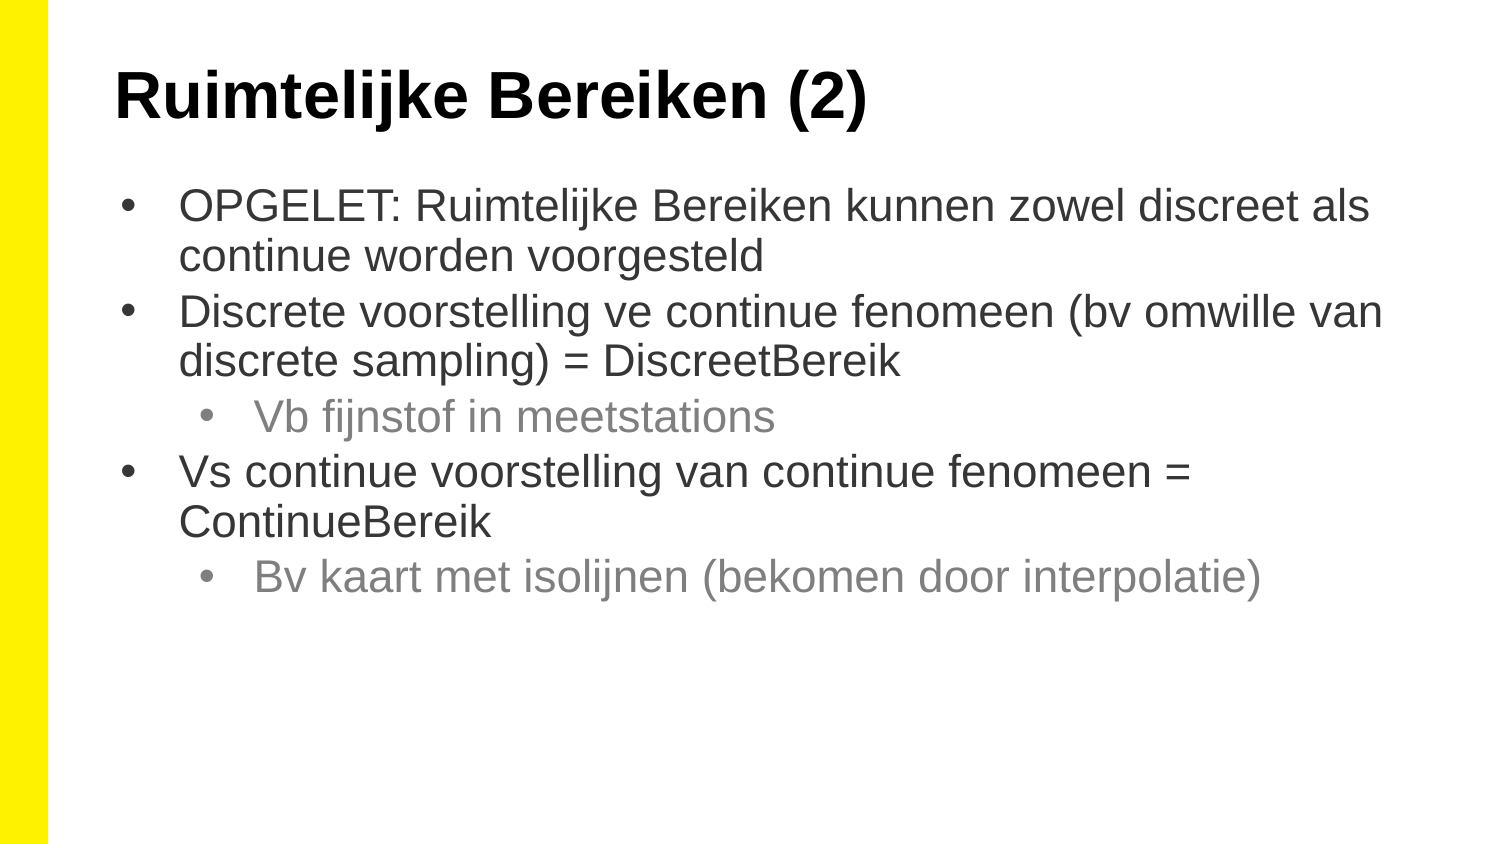

Ruimtelijke Bereiken (2)
OPGELET: Ruimtelijke Bereiken kunnen zowel discreet als continue worden voorgesteld
Discrete voorstelling ve continue fenomeen (bv omwille van discrete sampling) = DiscreetBereik
Vb fijnstof in meetstations
Vs continue voorstelling van continue fenomeen = ContinueBereik
Bv kaart met isolijnen (bekomen door interpolatie)